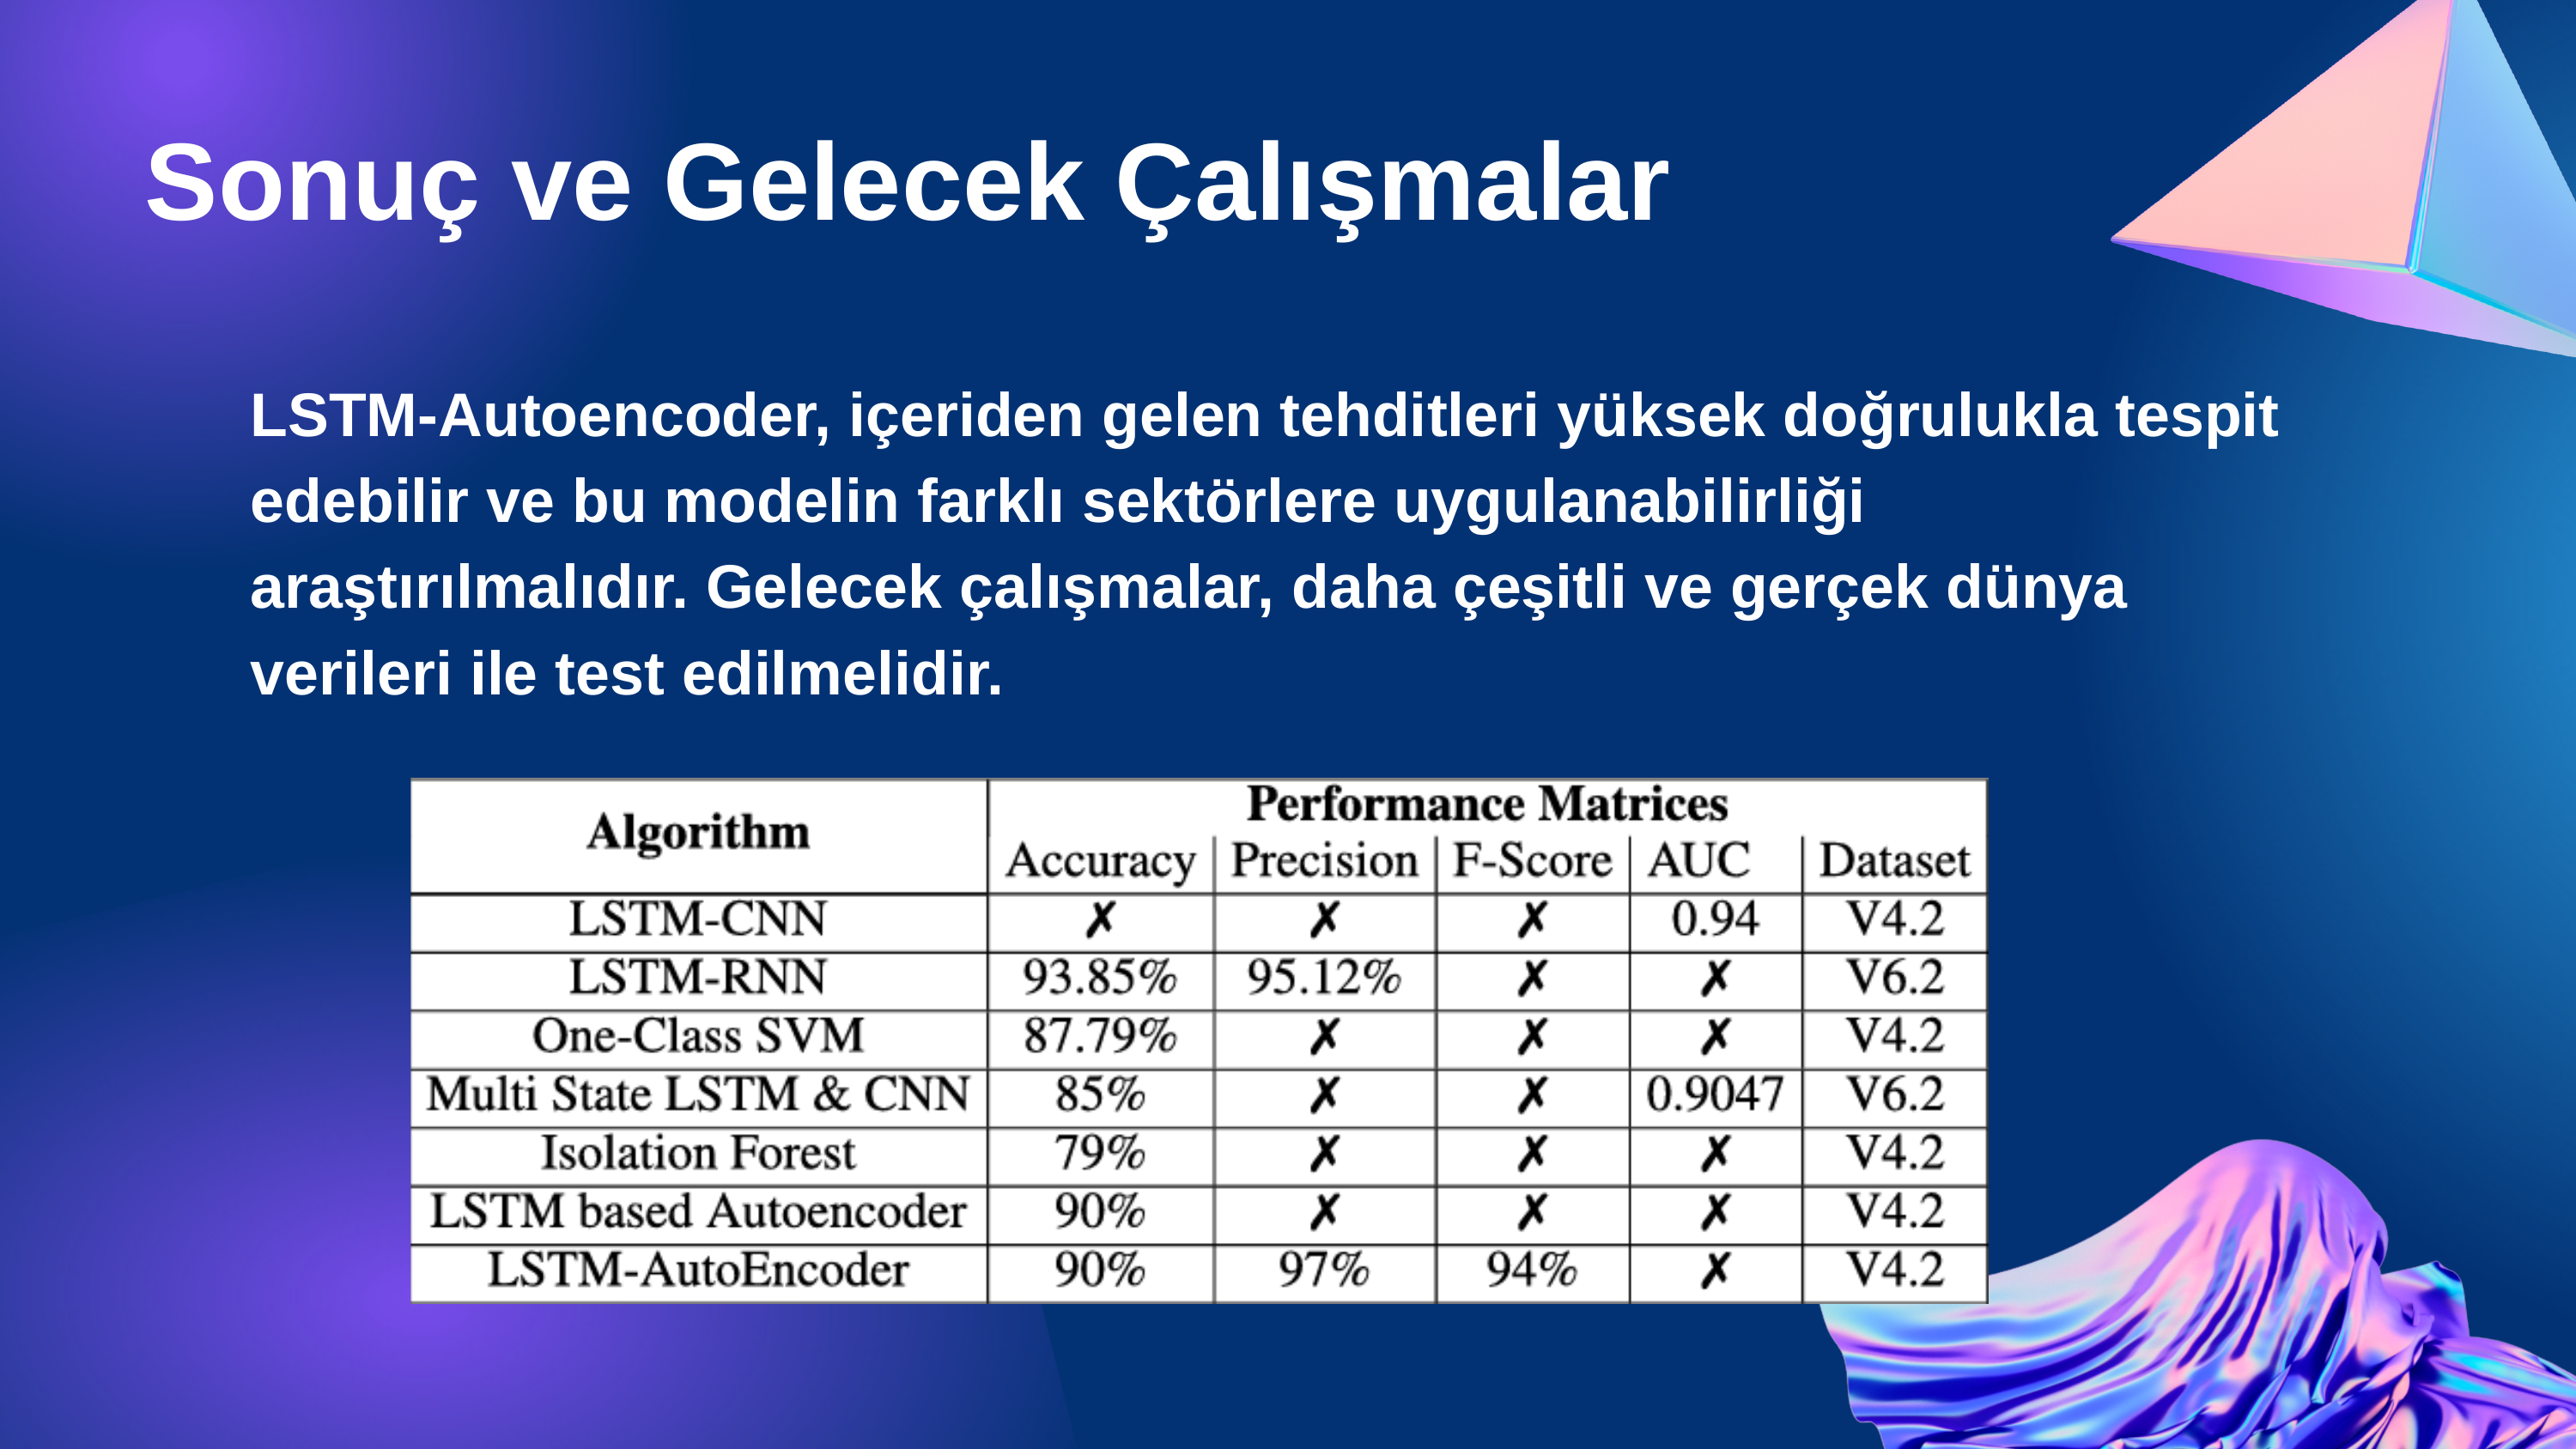

Sonuç ve Gelecek Çalışmalar
LSTM-Autoencoder, içeriden gelen tehditleri yüksek doğrulukla tespit edebilir ve bu modelin farklı sektörlere uygulanabilirliği araştırılmalıdır. Gelecek çalışmalar, daha çeşitli ve gerçek dünya verileri ile test edilmelidir.